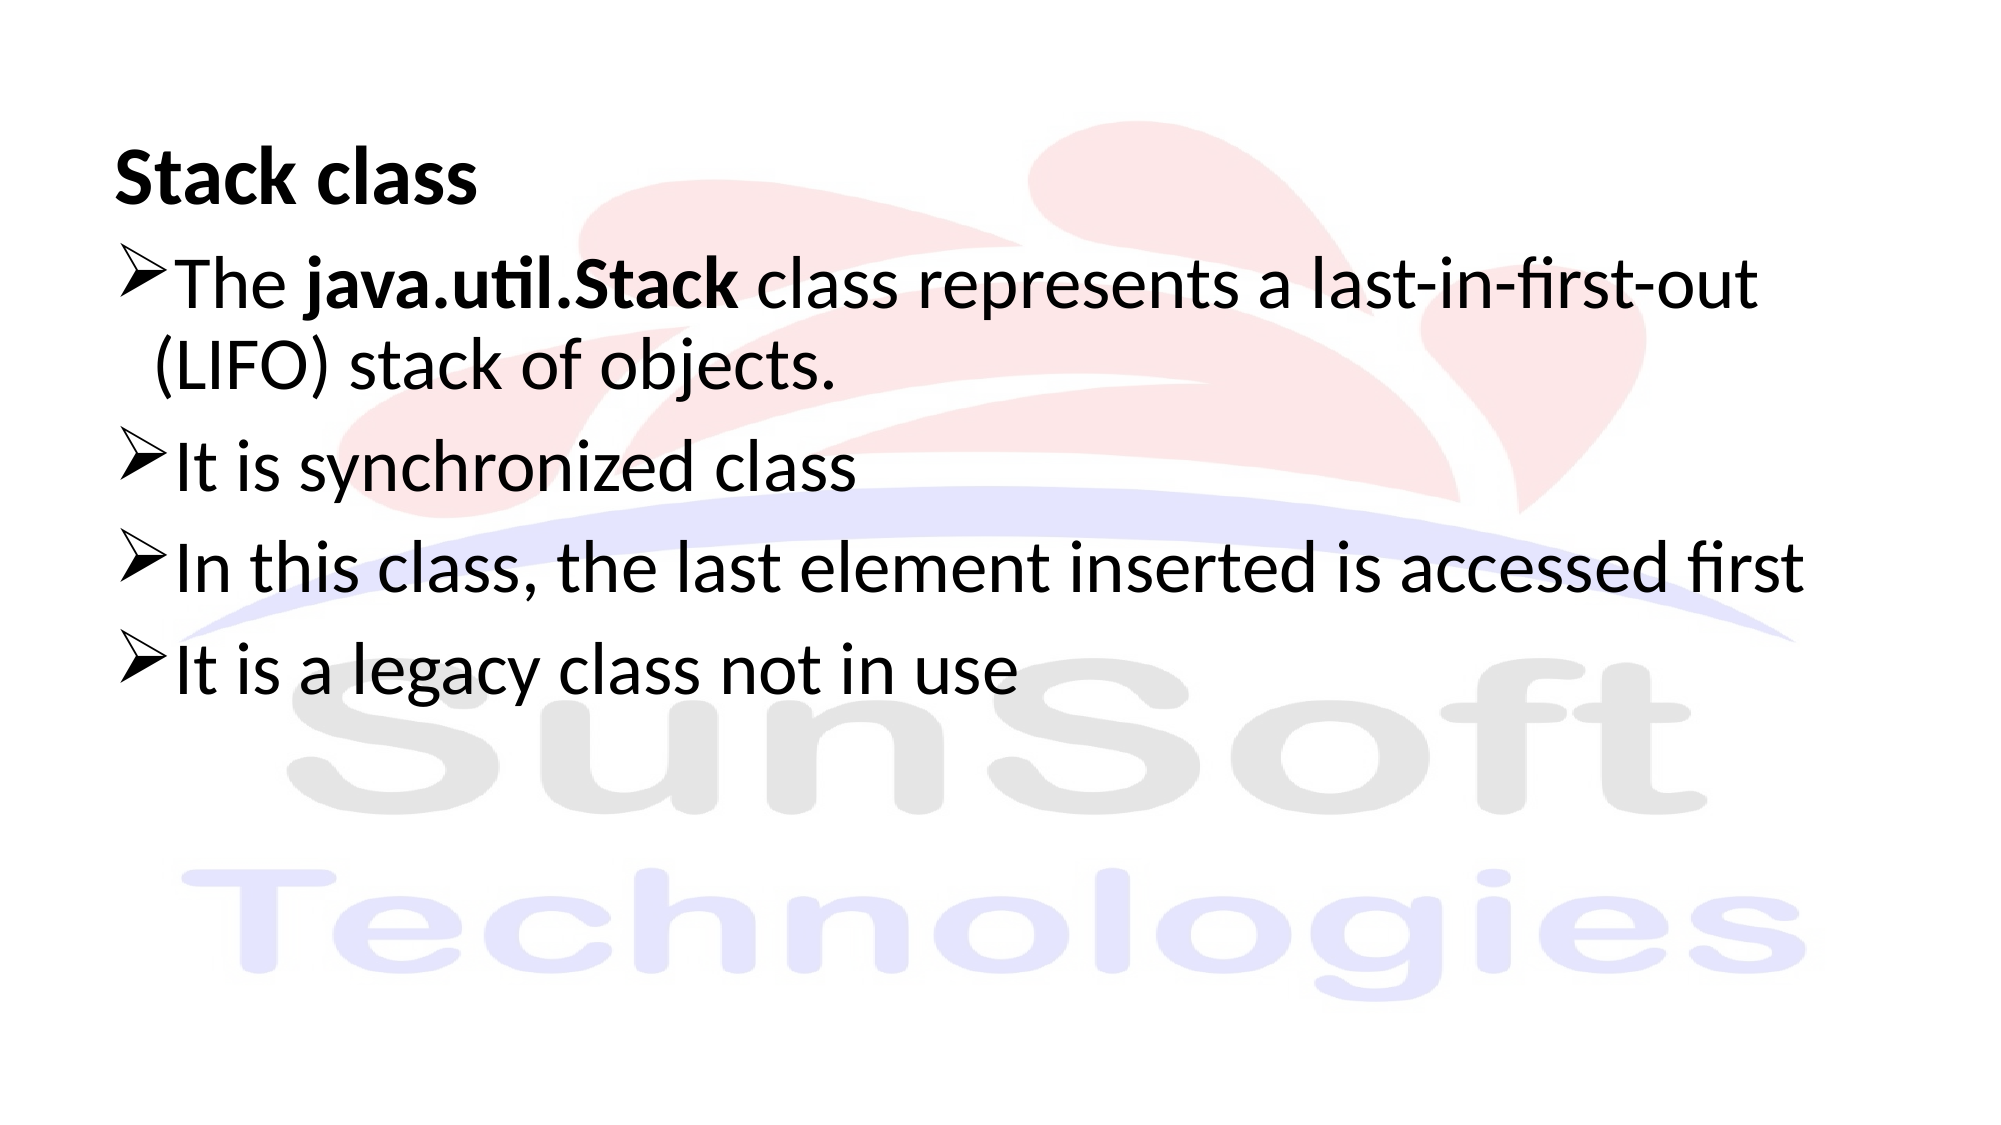

Stack class
The java.util.Stack class represents a last-in-first-out (LIFO) stack of objects.
It is synchronized class
In this class, the last element inserted is accessed first
It is a legacy class not in use